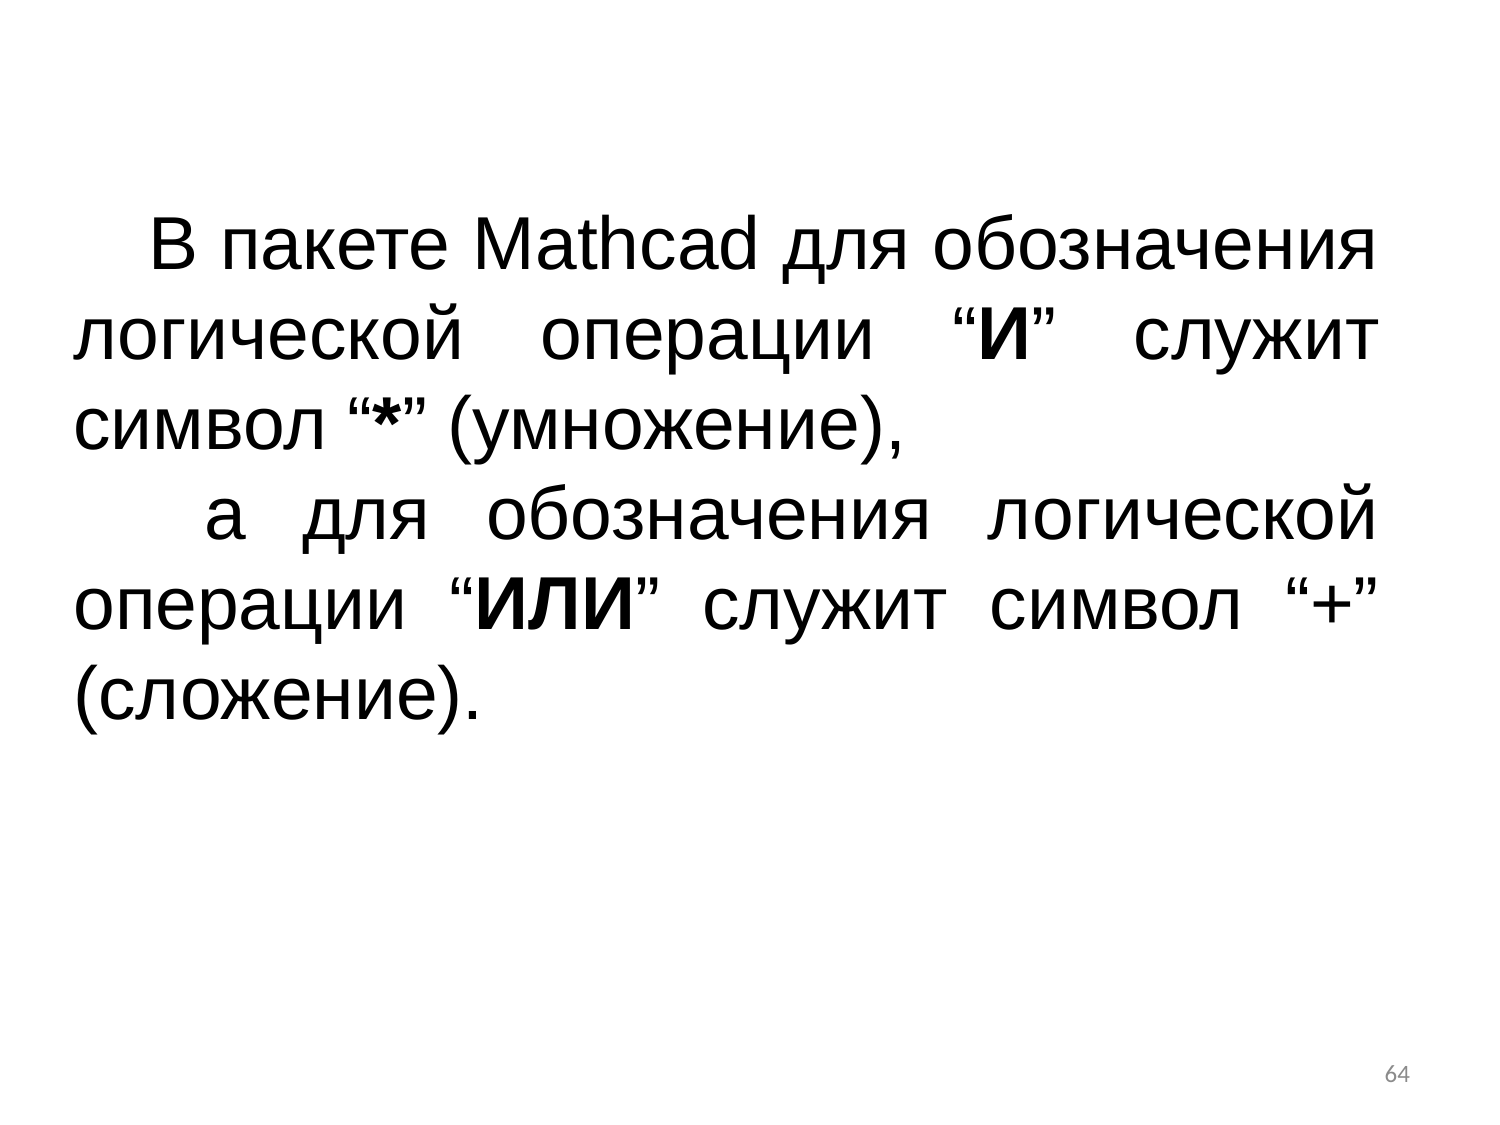

В пакете Mathcad для обозначения логической операции “И” служит символ “*” (умножение),
 а для обозначения логической операции “ИЛИ” служит символ “+” (сложение).
64